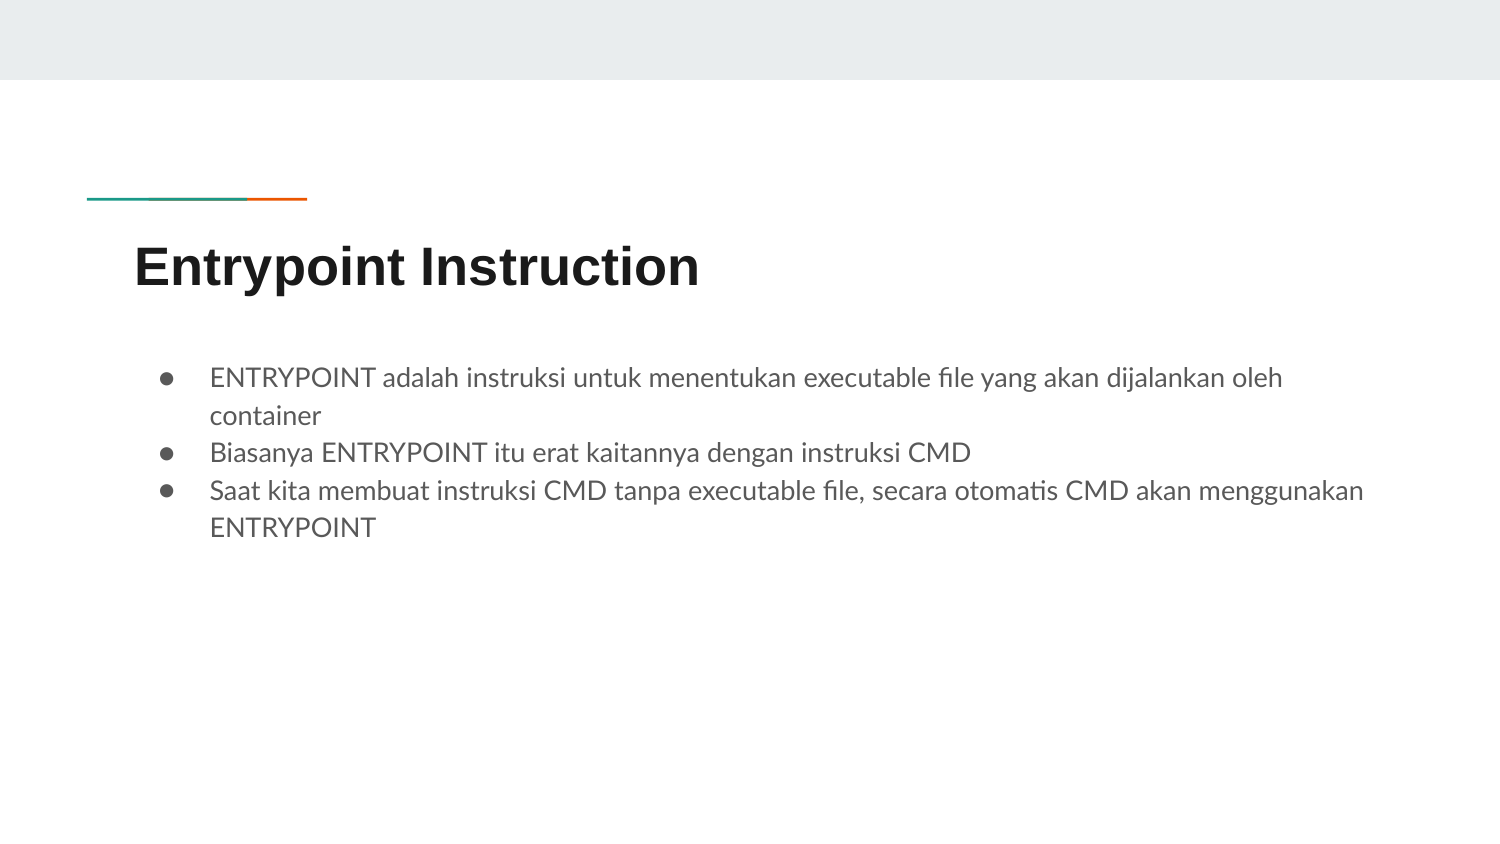

# Entrypoint Instruction
ENTRYPOINT adalah instruksi untuk menentukan executable file yang akan dijalankan oleh container
Biasanya ENTRYPOINT itu erat kaitannya dengan instruksi CMD
Saat kita membuat instruksi CMD tanpa executable file, secara otomatis CMD akan menggunakan ENTRYPOINT